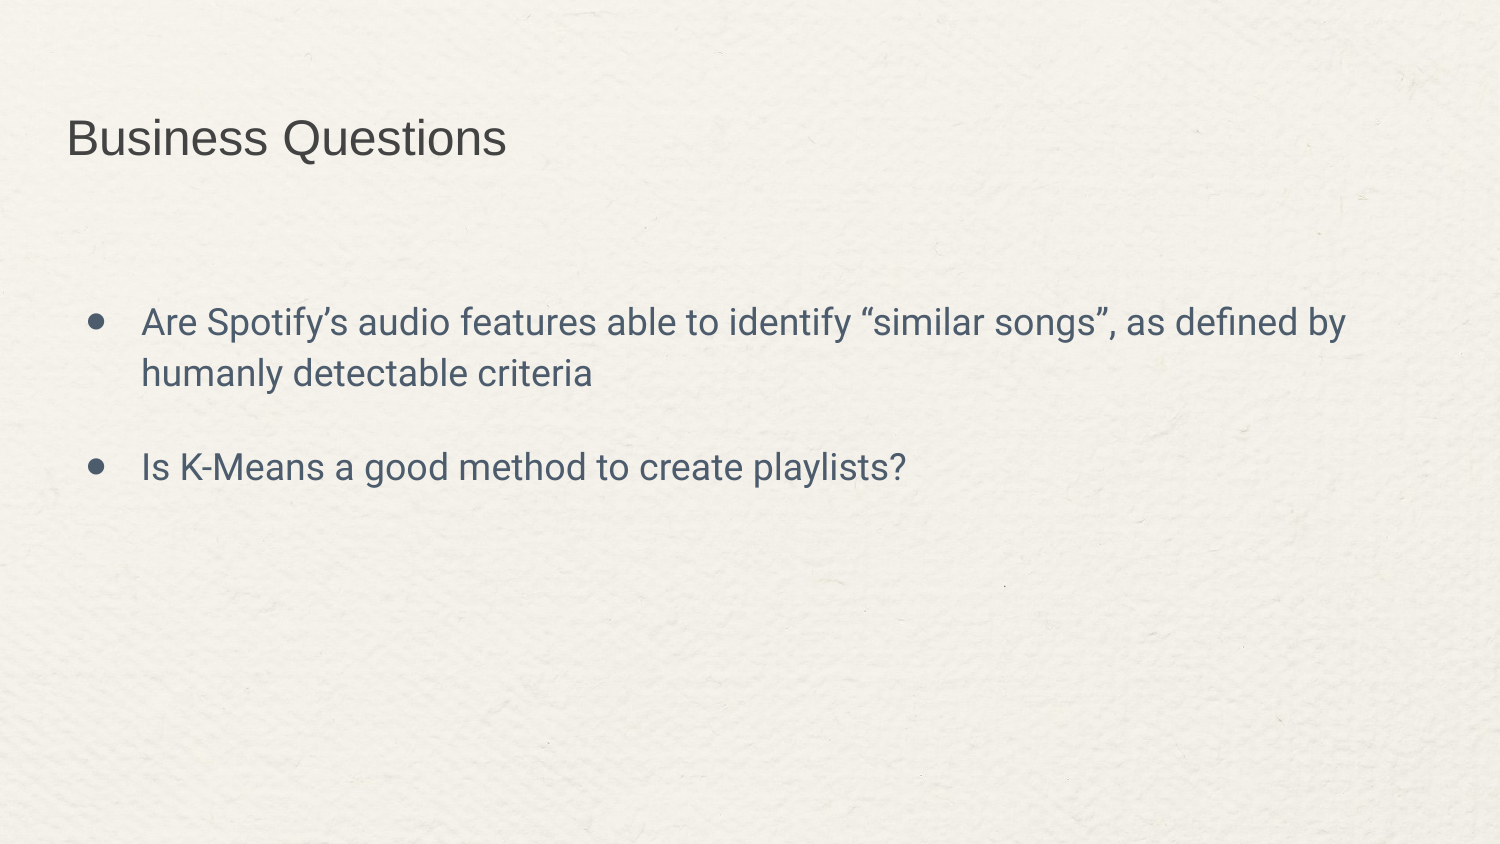

# Business Questions

Are Spotify’s audio features able to identify “similar songs”, as defined by humanly detectable criteria
Is K-Means a good method to create playlists?